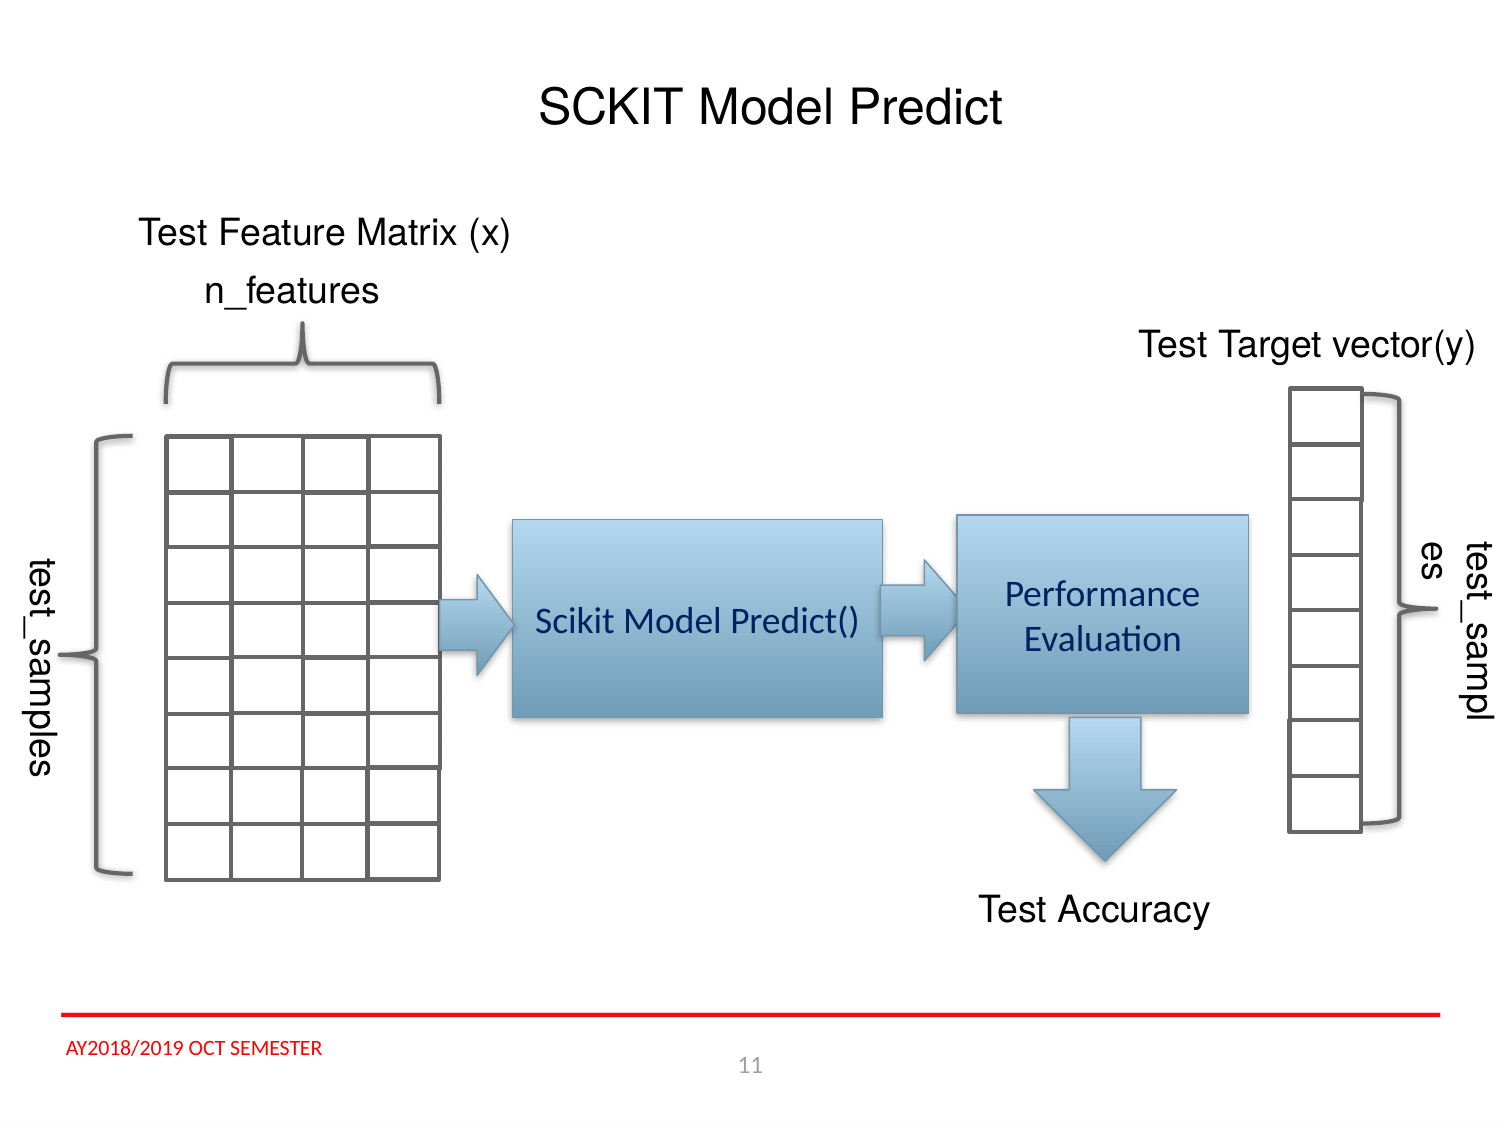

SCKIT Model Predict
Test Feature Matrix (x)

n_features
Test Target vector(y)

Performance Evaluation
Scikit Model Predict()
test_samples
test_samples

Test Accuracy
 AY2018/2019 OCT SEMESTER
11